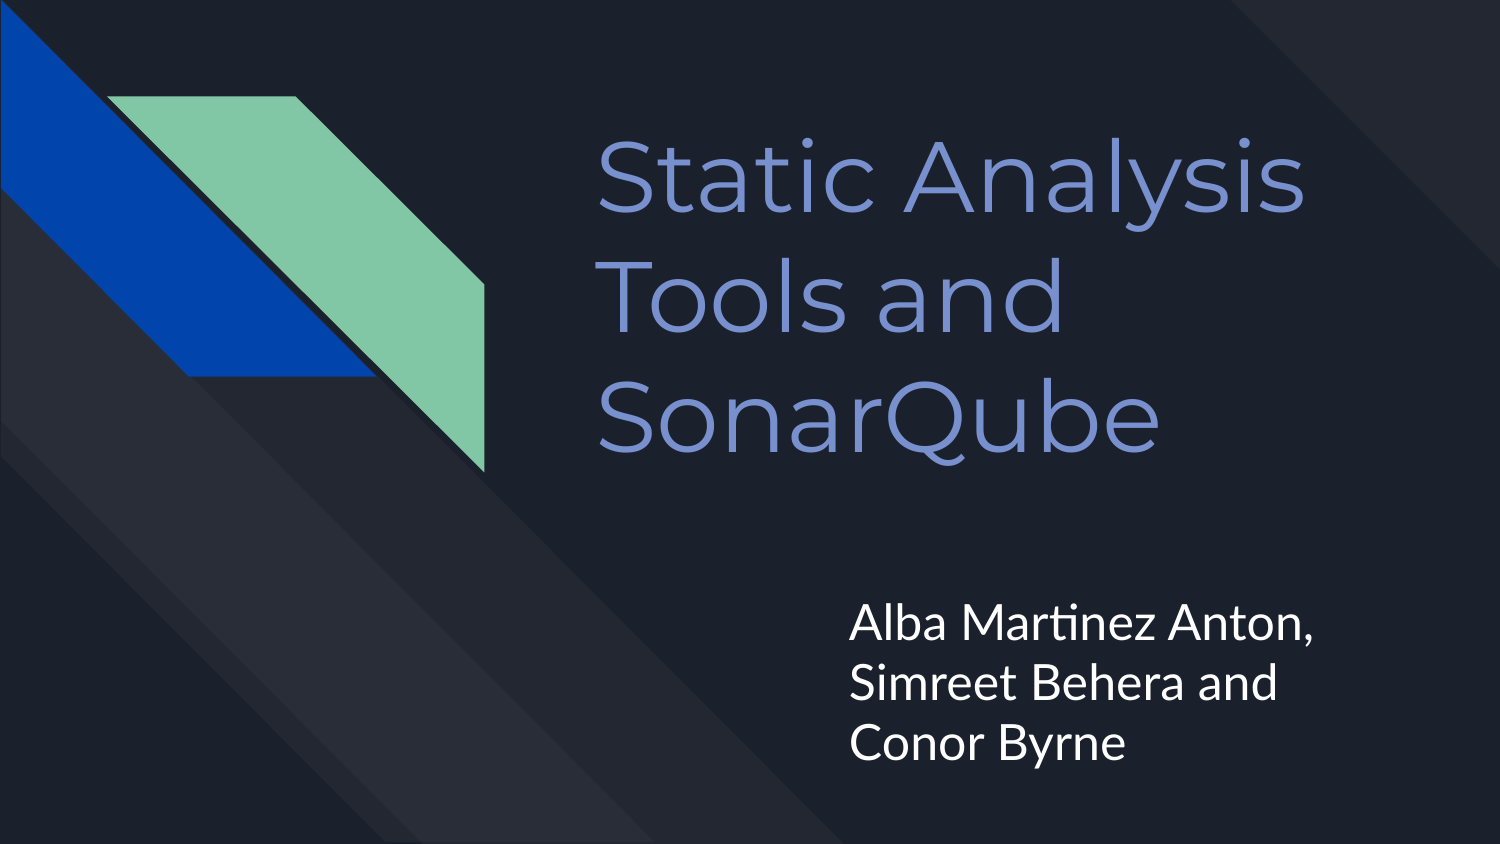

# Static Analysis Tools and SonarQube

Alba Martinez Anton, Simreet Behera and Conor Byrne